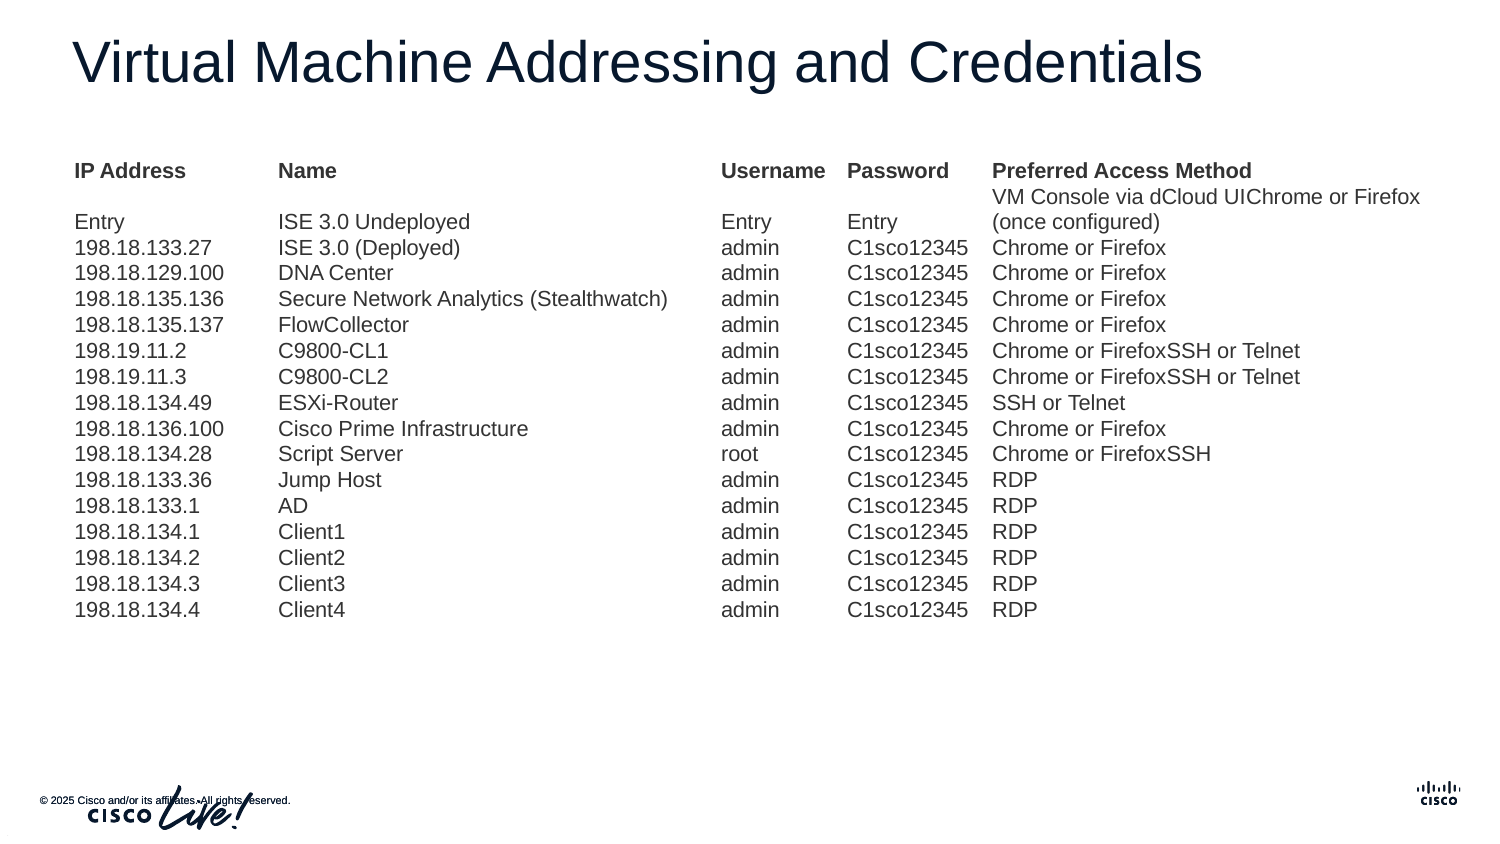

# Virtual Machine Addressing and Credentials
| IP Address | Name | Username | Password | Preferred Access Method |
| --- | --- | --- | --- | --- |
| Entry | ISE 3.0 Undeployed | Entry | Entry | ​VM Console via dCloud UI​​Chrome or Firefox (once configured)​ |
| 198.18.133.27 | ISE 3.0 (Deployed) | admin | C1sco12345 | Chrome or Firefox |
| 198.18.129.100 | DNA Center | admin | C1sco12345 | Chrome or Firefox |
| 198.18.135.136 | Secure Network Analytics (Stealthwatch) | admin | C1sco12345 | Chrome or Firefox |
| 198.18.135.137 | FlowCollector | admin | C1sco12345 | Chrome or Firefox |
| 198.19.11.2 | C9800-CL1 | admin | C1sco12345 | ​Chrome or Firefox​​SSH or Telnet​ |
| 198.19.11.3 | C9800-CL2 | admin | C1sco12345 | ​Chrome or Firefox​​SSH or Telnet​ |
| 198.18.134.49 | ESXi-Router | admin | C1sco12345 | SSH or Telnet​ |
| 198.18.136.100 | Cisco Prime Infrastructure | admin | C1sco12345 | Chrome or Firefox |
| 198.18.134.28 | Script Server | root | C1sco12345 | ​Chrome or Firefox​​SSH​ |
| 198.18.133.36 | Jump Host | admin | C1sco12345 | RDP |
| 198.18.133.1 | AD | admin | C1sco12345 | RDP |
| 198.18.134.1 | Client1 | admin | C1sco12345 | RDP |
| 198.18.134.2 | Client2 | admin | C1sco12345 | RDP |
| 198.18.134.3 | Client3 | admin | C1sco12345 | RDP |
| 198.18.134.4 | Client4 | admin | C1sco12345 | RDP |
26
CatC API monitoring and automation